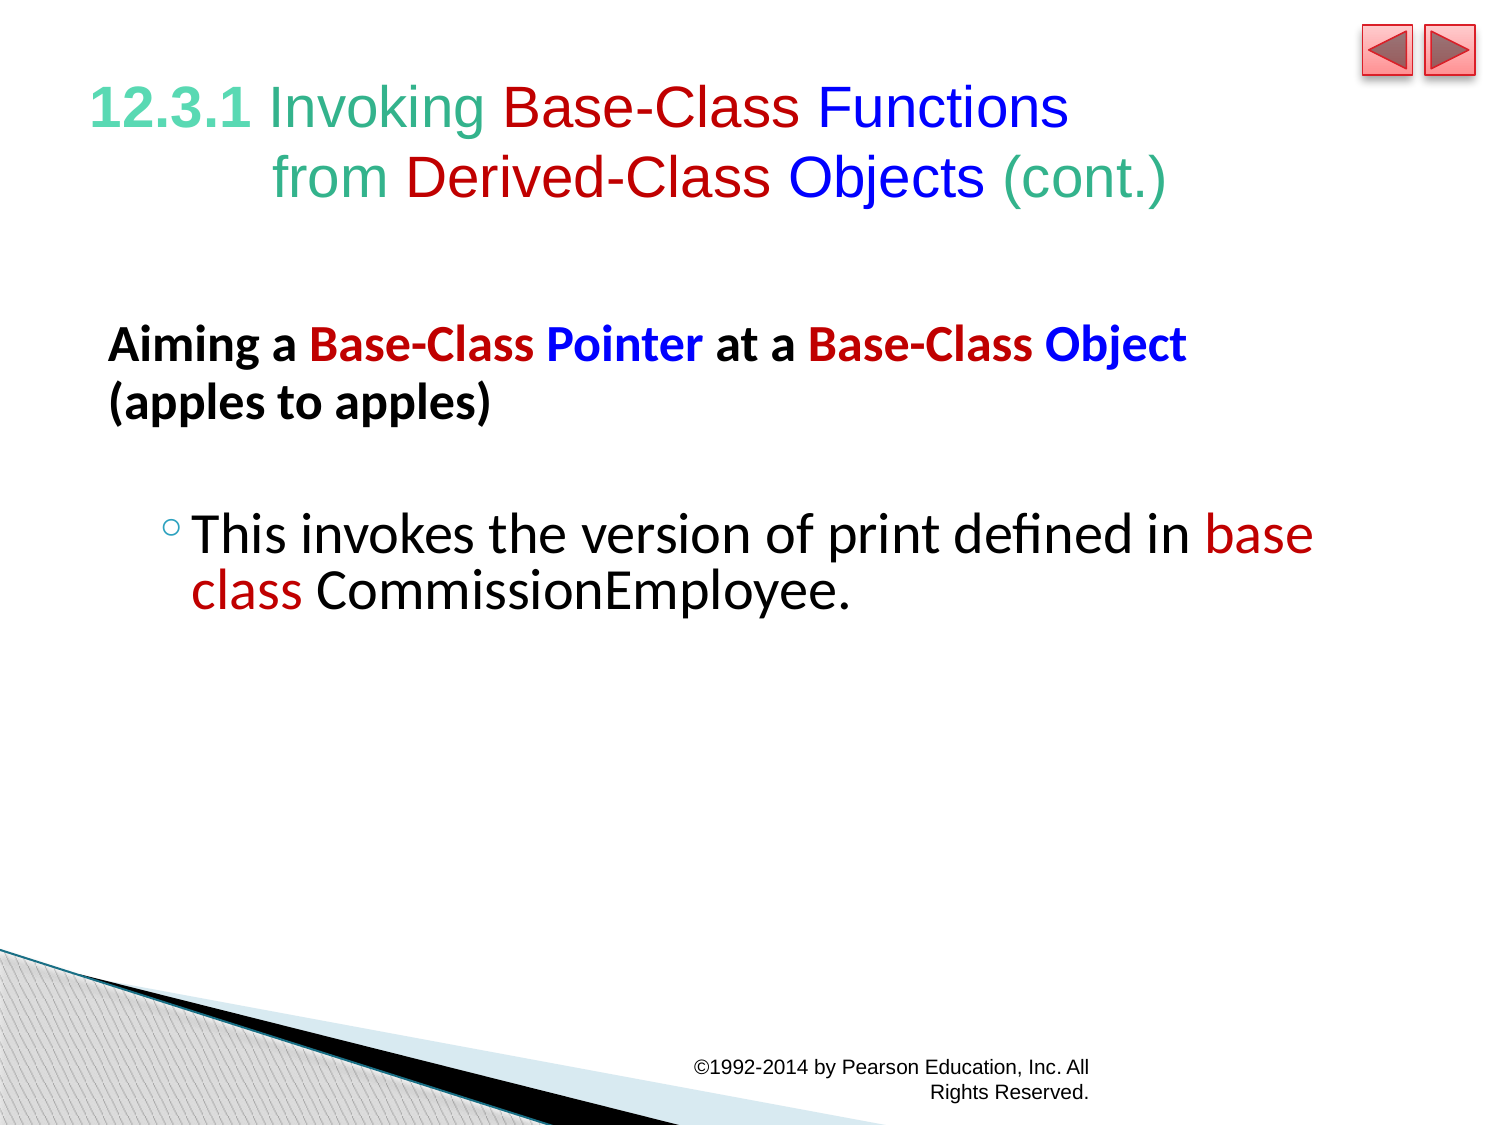

# 12.3.1 Invoking Base-Class Functions from Derived-Class Objects (cont.)

Aiming a Base-Class Pointer at a Base-Class Object
(apples to apples)

This invokes the version of print defined in base class CommissionEmployee.
©1992-2014 by Pearson Education, Inc. All Rights Reserved.